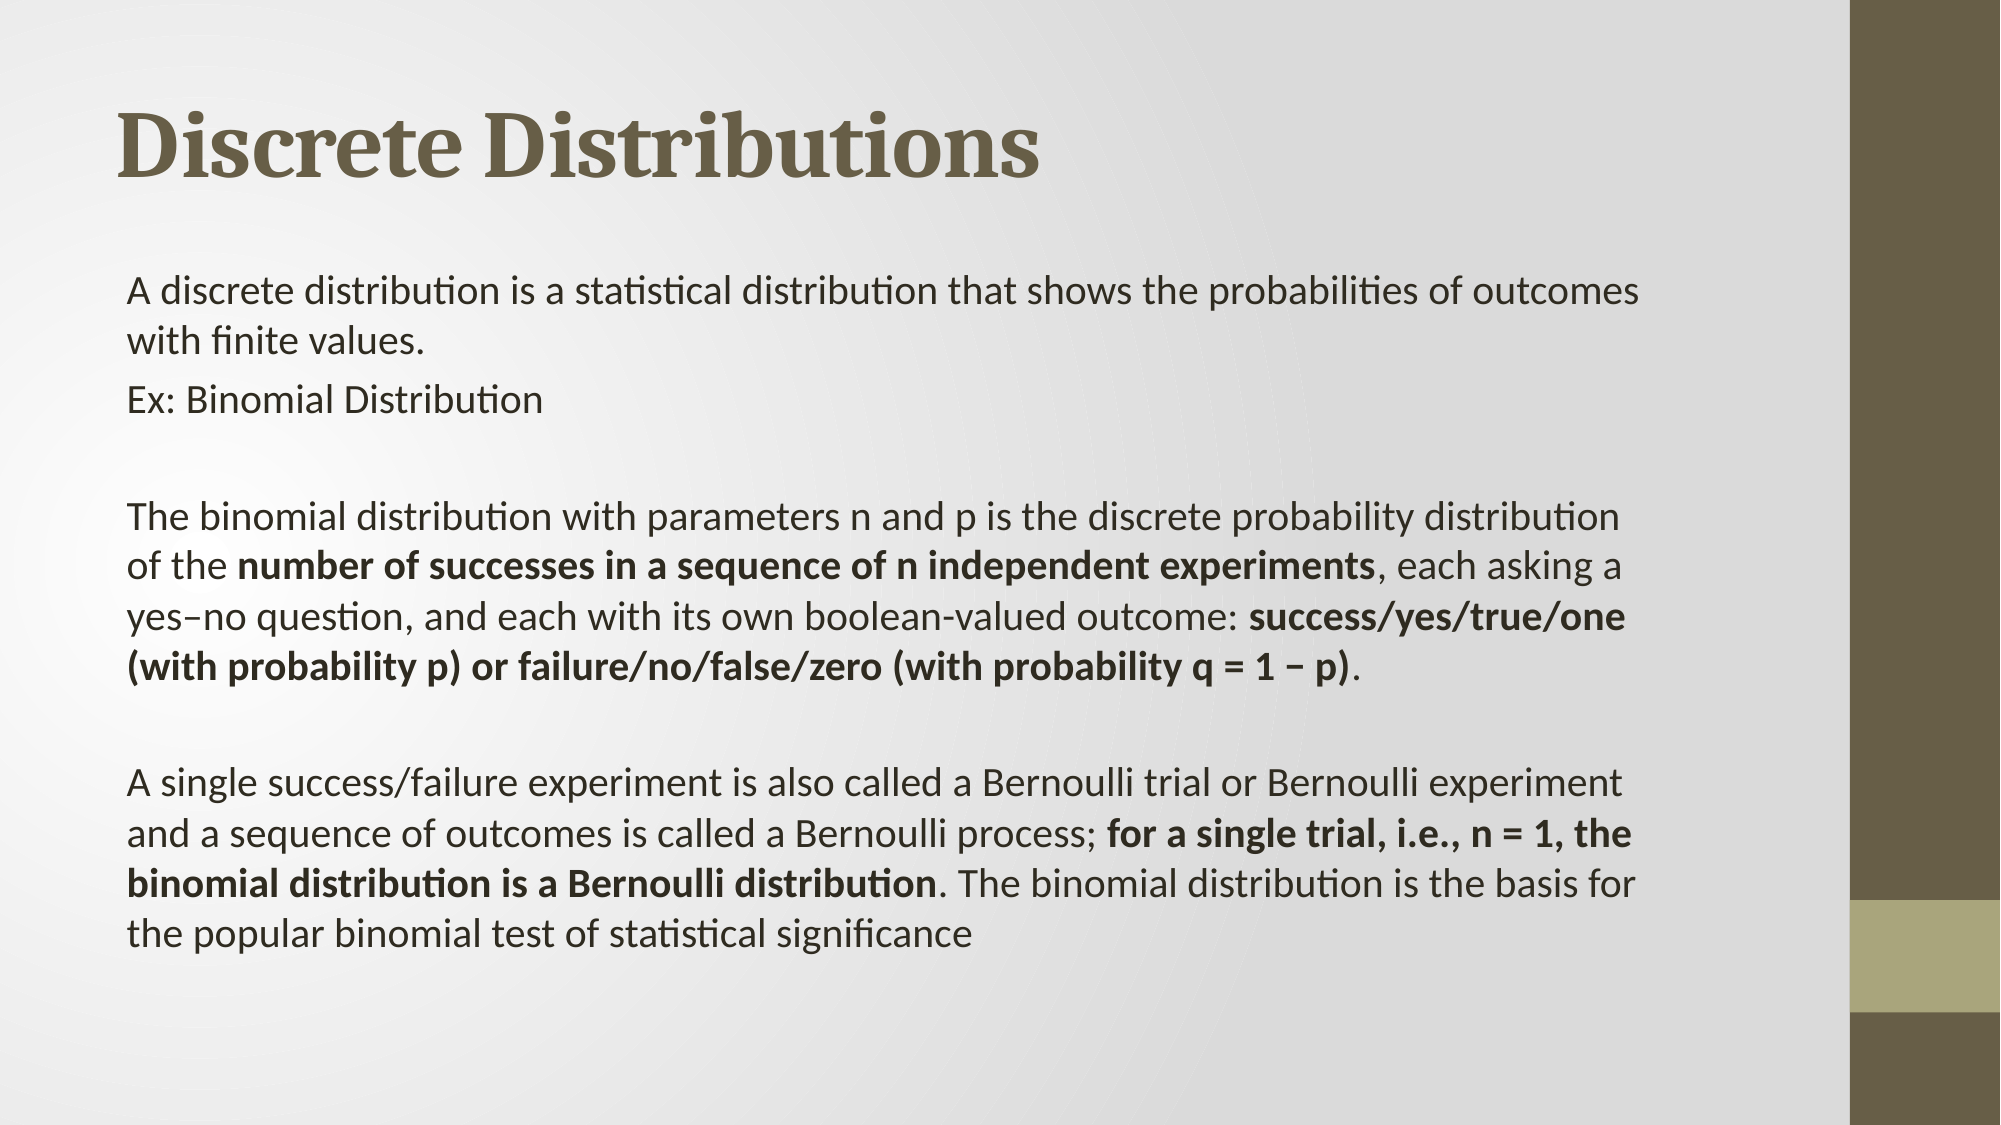

# Discrete Distributions
A discrete distribution is a statistical distribution that shows the probabilities of outcomes with finite values.
Ex: Binomial Distribution

The binomial distribution with parameters n and p is the discrete probability distribution of the number of successes in a sequence of n independent experiments, each asking a yes–no question, and each with its own boolean-valued outcome: success/yes/true/one (with probability p) or failure/no/false/zero (with probability q = 1 − p).

A single success/failure experiment is also called a Bernoulli trial or Bernoulli experiment and a sequence of outcomes is called a Bernoulli process; for a single trial, i.e., n = 1, the binomial distribution is a Bernoulli distribution. The binomial distribution is the basis for the popular binomial test of statistical significance